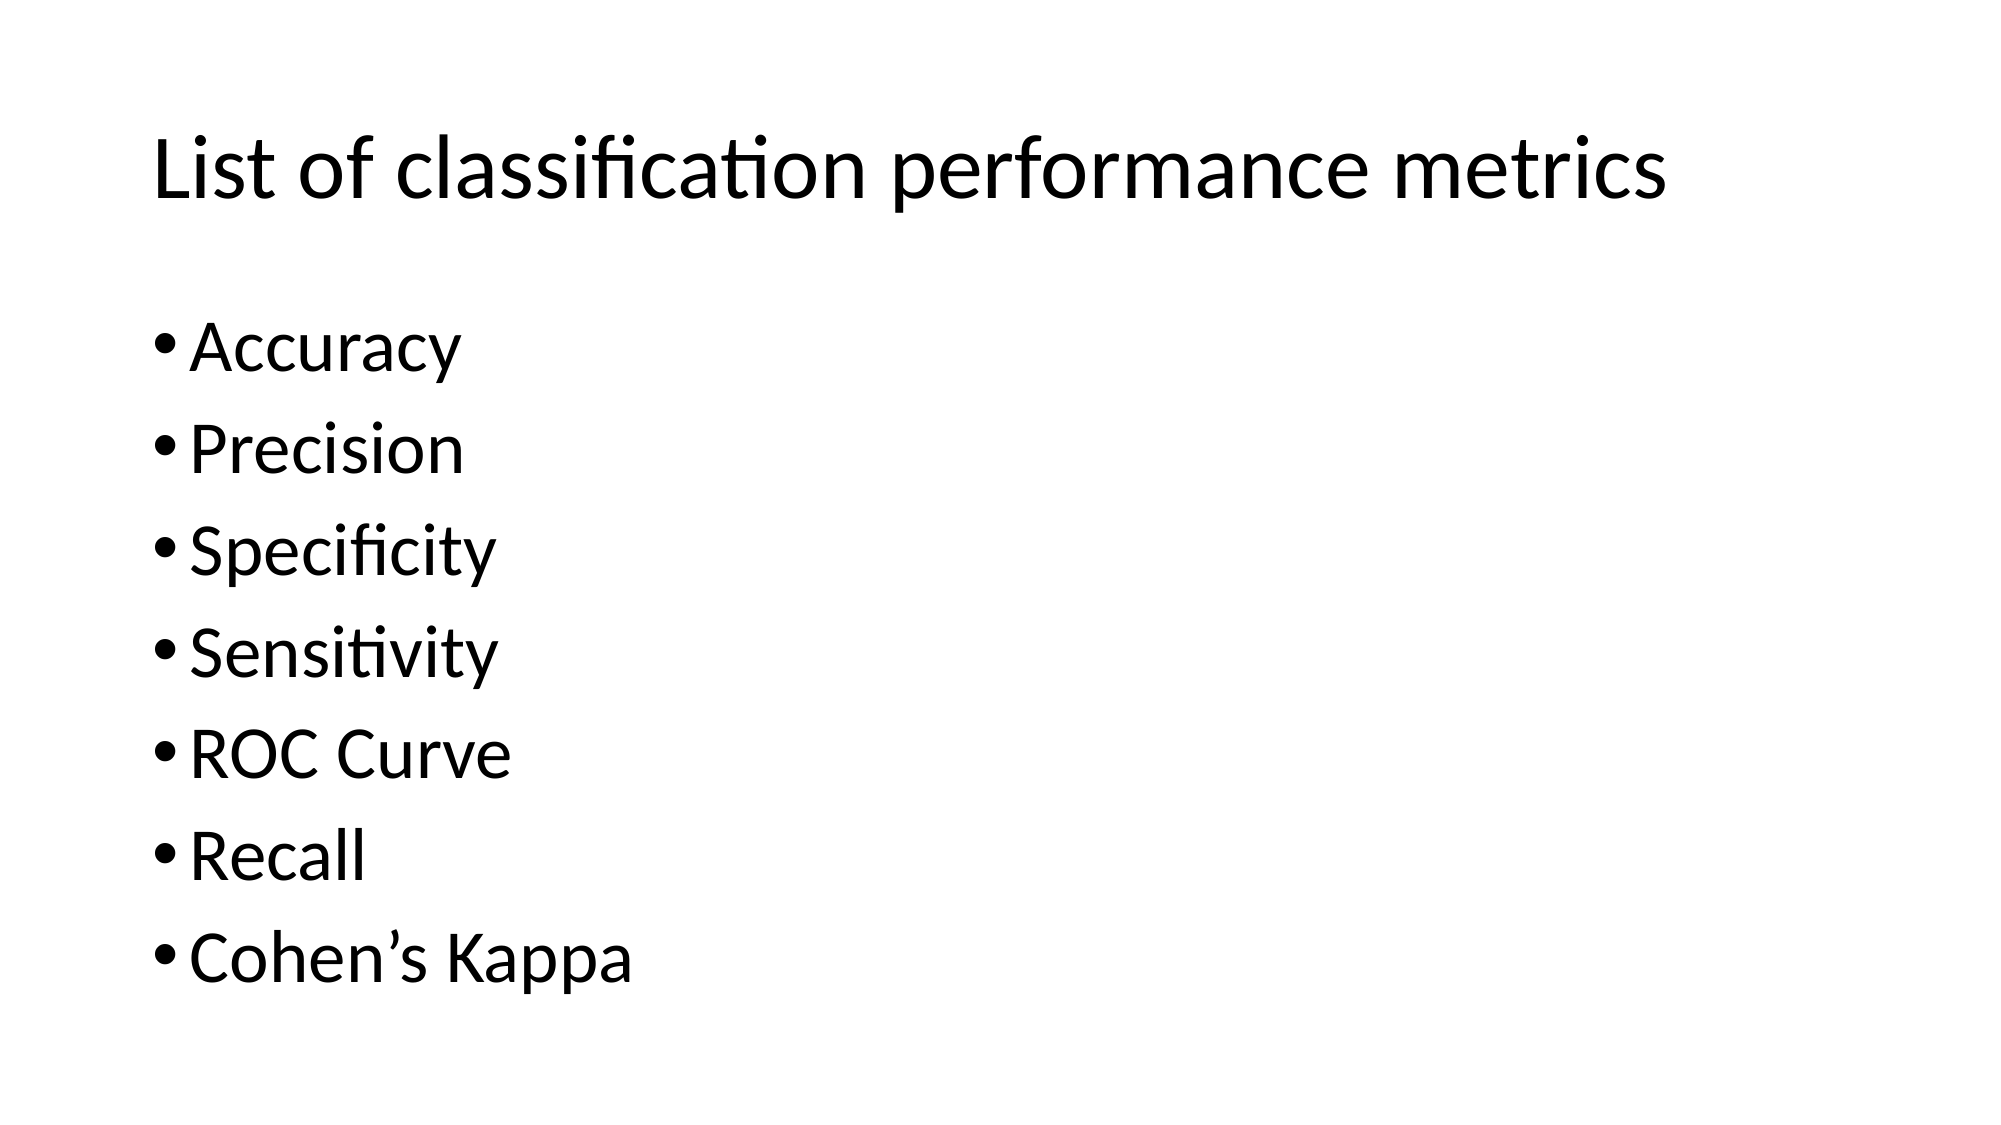

# List of classification performance metrics
Accuracy
Precision
Specificity
Sensitivity
ROC Curve
Recall
Cohen’s Kappa